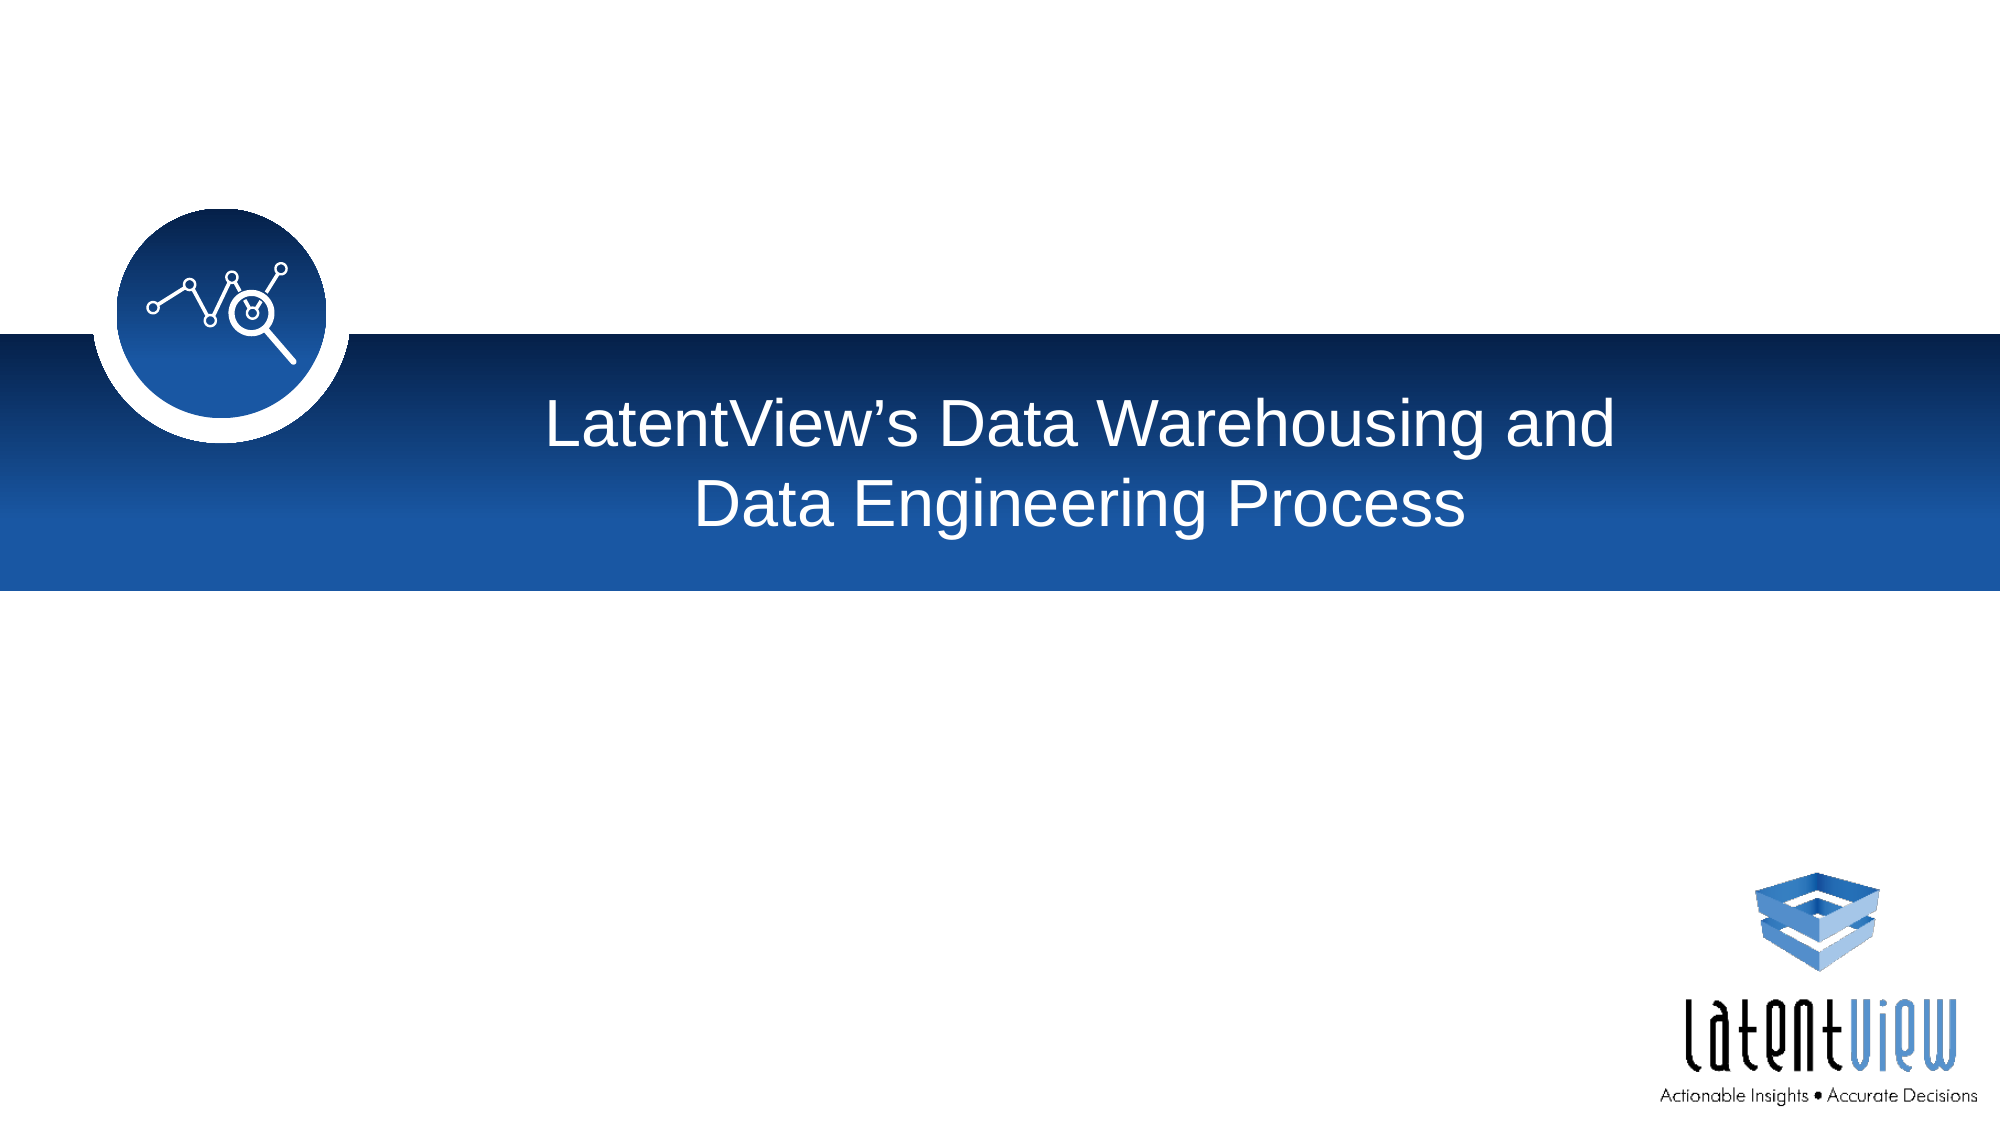

LatentView’s Data Warehousing and Data Engineering Process